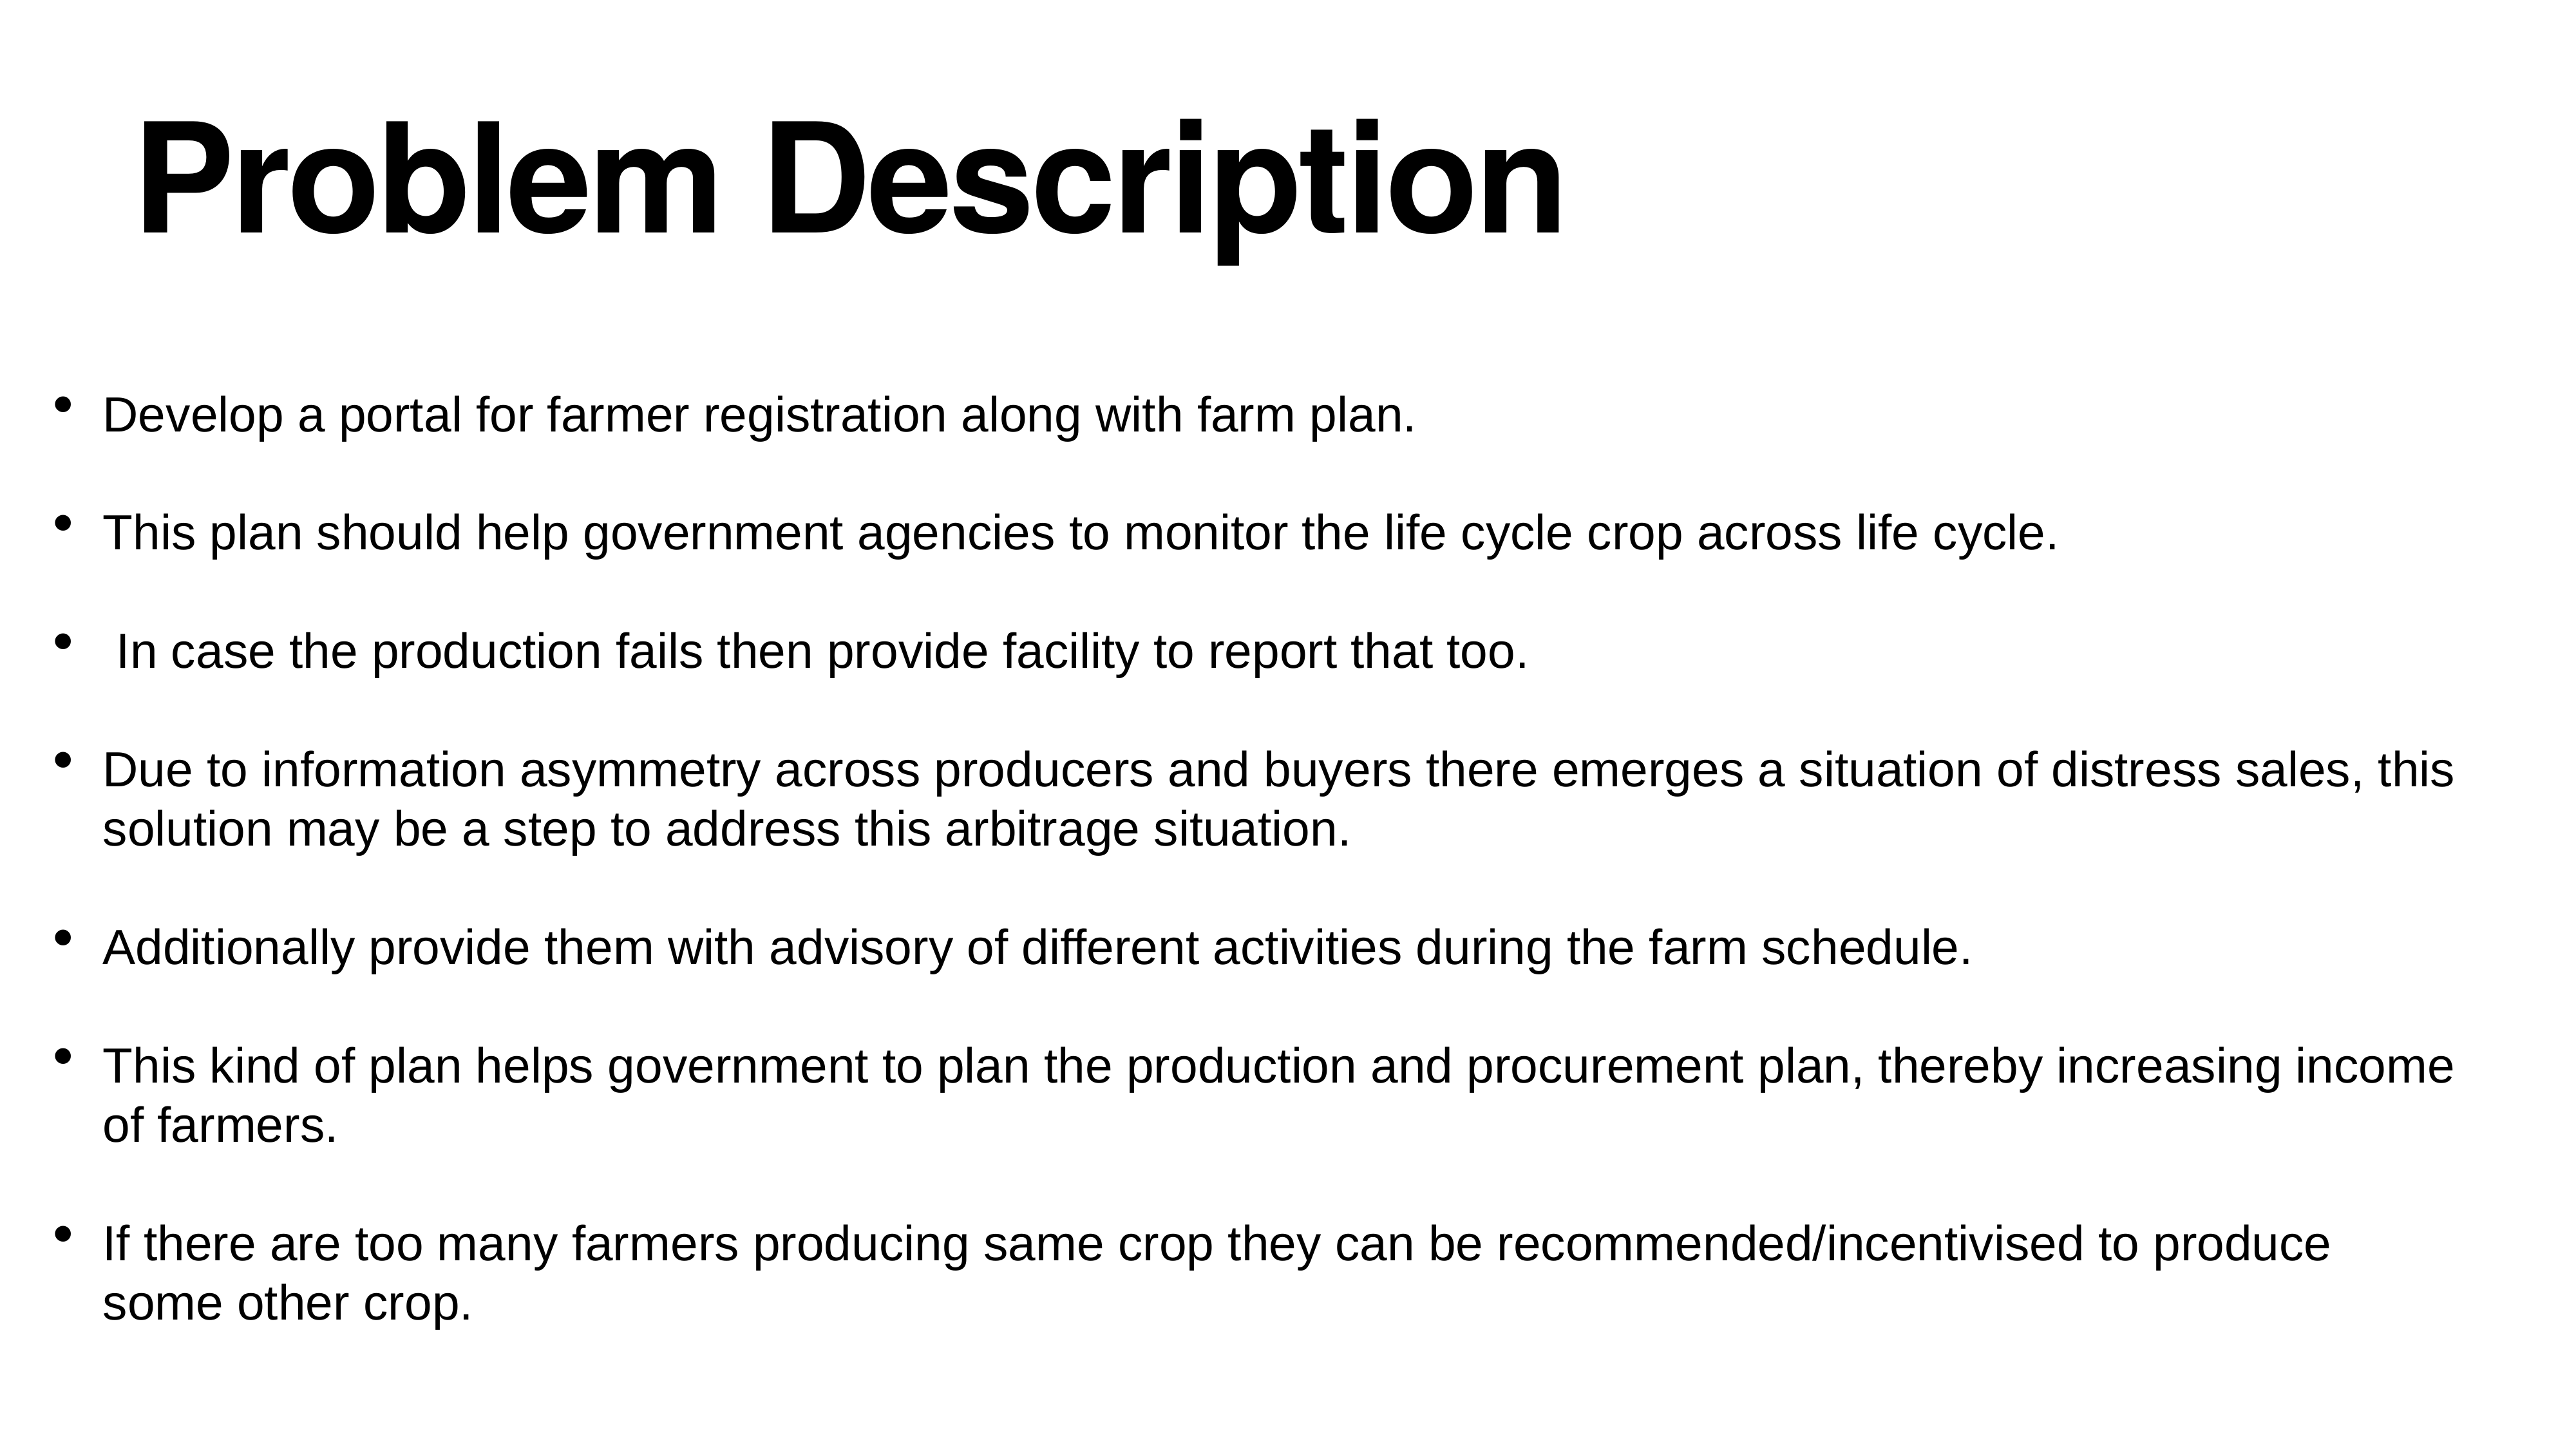

# Problem Description
Develop a portal for farmer registration along with farm plan.

This plan should help government agencies to monitor the life cycle crop across life cycle.

 In case the production fails then provide facility to report that too.

Due to information asymmetry across producers and buyers there emerges a situation of distress sales, this solution may be a step to address this arbitrage situation.

Additionally provide them with advisory of different activities during the farm schedule.

This kind of plan helps government to plan the production and procurement plan, thereby increasing income of farmers.

If there are too many farmers producing same crop they can be recommended/incentivised to produce some other crop.